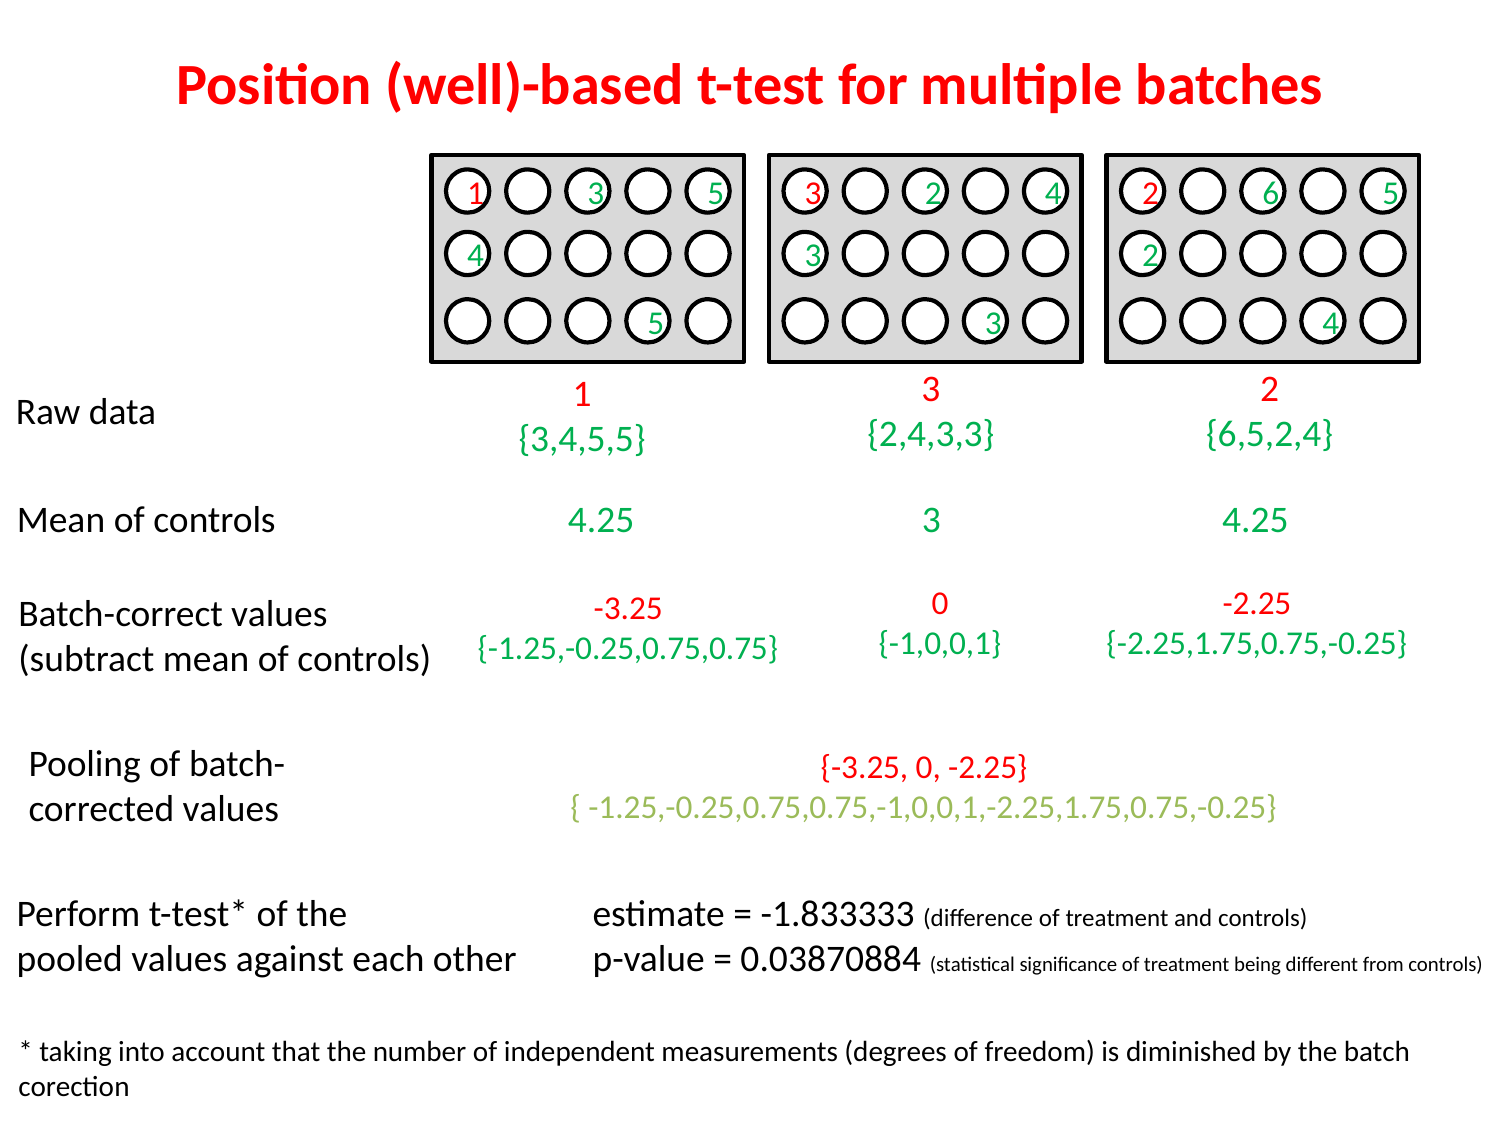

# Position (well)-based t-test for multiple batches

1

3

5
4

5

3

2

4
3

3

2

6

5
2

4

3
{2,4,3,3}
2
{6,5,2,4}
1
{3,4,5,5}
Raw data
Mean of controls
4.25
3
4.25
0
{-1,0,0,1}
-2.25
{-2.25,1.75,0.75,-0.25}
-3.25
{-1.25,-0.25,0.75,0.75}
Batch-correct values
(subtract mean of controls)
Pooling of batch-
corrected values
{-3.25, 0, -2.25}
{ -1.25,-0.25,0.75,0.75,-1,0,0,1,-2.25,1.75,0.75,-0.25}
Perform t-test* of the
pooled values against each other
estimate = -1.833333 (difference of treatment and controls)
p-value = 0.03870884 (statistical significance of treatment being different from controls)
* taking into account that the number of independent measurements (degrees of freedom) is diminished by the batch corection